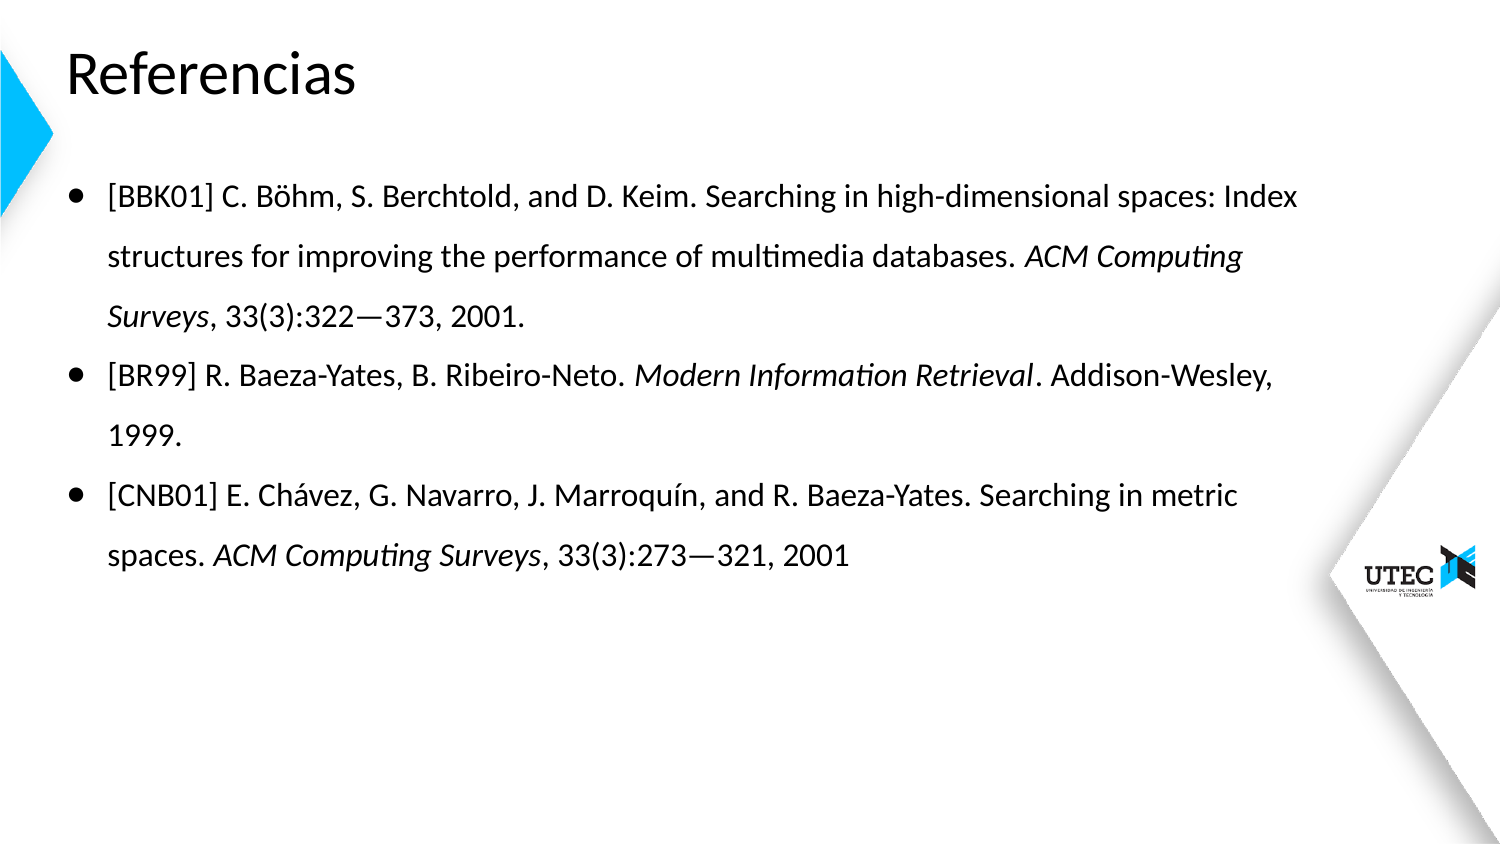

# Referencias
[BBK01] C. Böhm, S. Berchtold, and D. Keim. Searching in high-dimensional spaces: Index structures for improving the performance of multimedia databases. ACM Computing Surveys, 33(3):322—373, 2001.
[BR99] R. Baeza-Yates, B. Ribeiro-Neto. Modern Information Retrieval. Addison-Wesley, 1999.
[CNB01] E. Chávez, G. Navarro, J. Marroquín, and R. Baeza-Yates. Searching in metric spaces. ACM Computing Surveys, 33(3):273—321, 2001